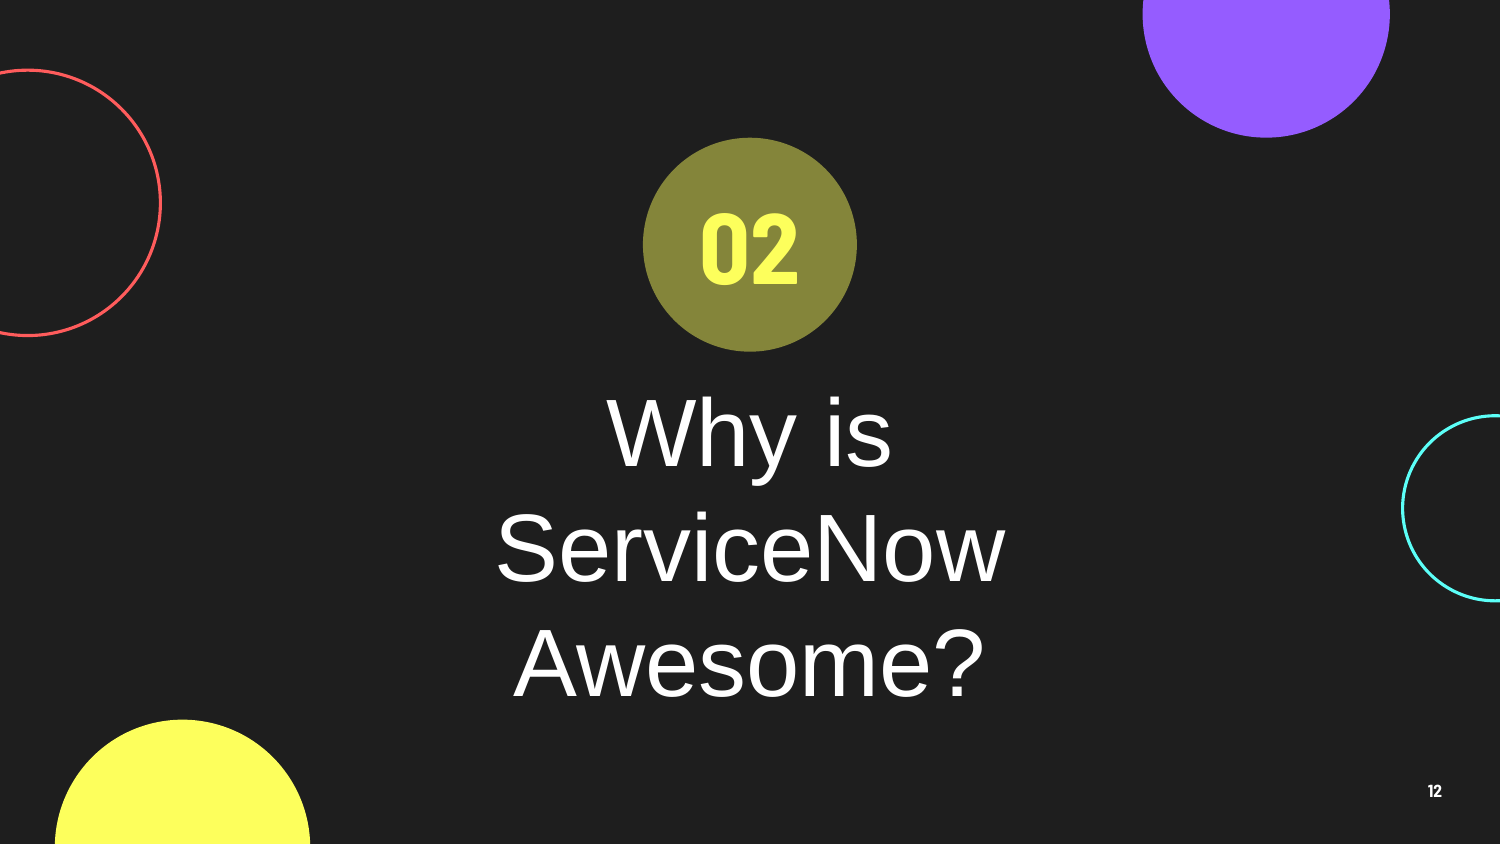

02
# Why is ServiceNow Awesome?
12